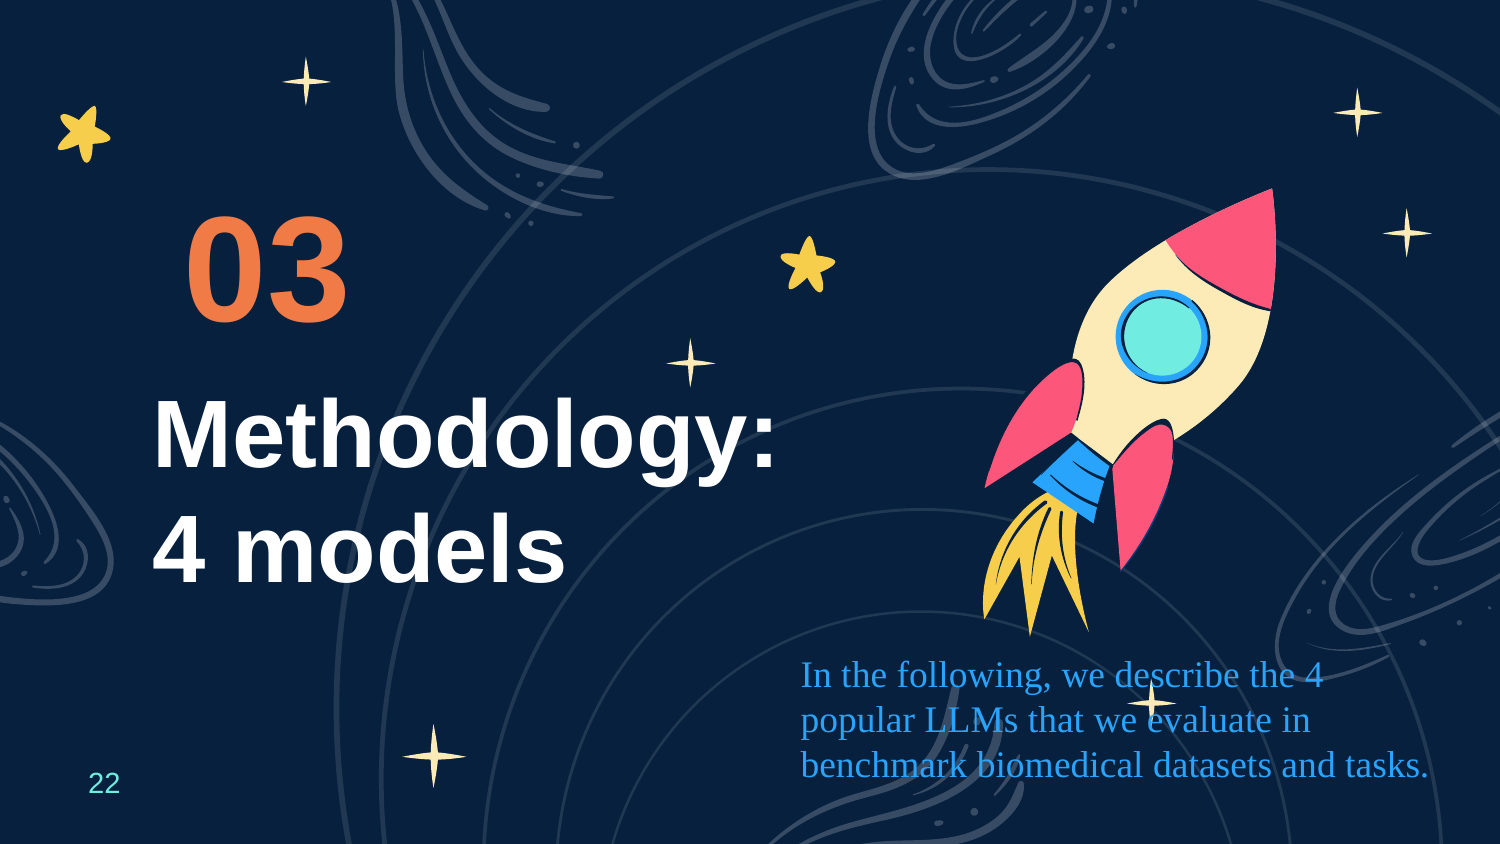

03

# Methodology: 4 models
In the following, we describe the 4 popular LLMs that we evaluate in benchmark biomedical datasets and tasks.

22